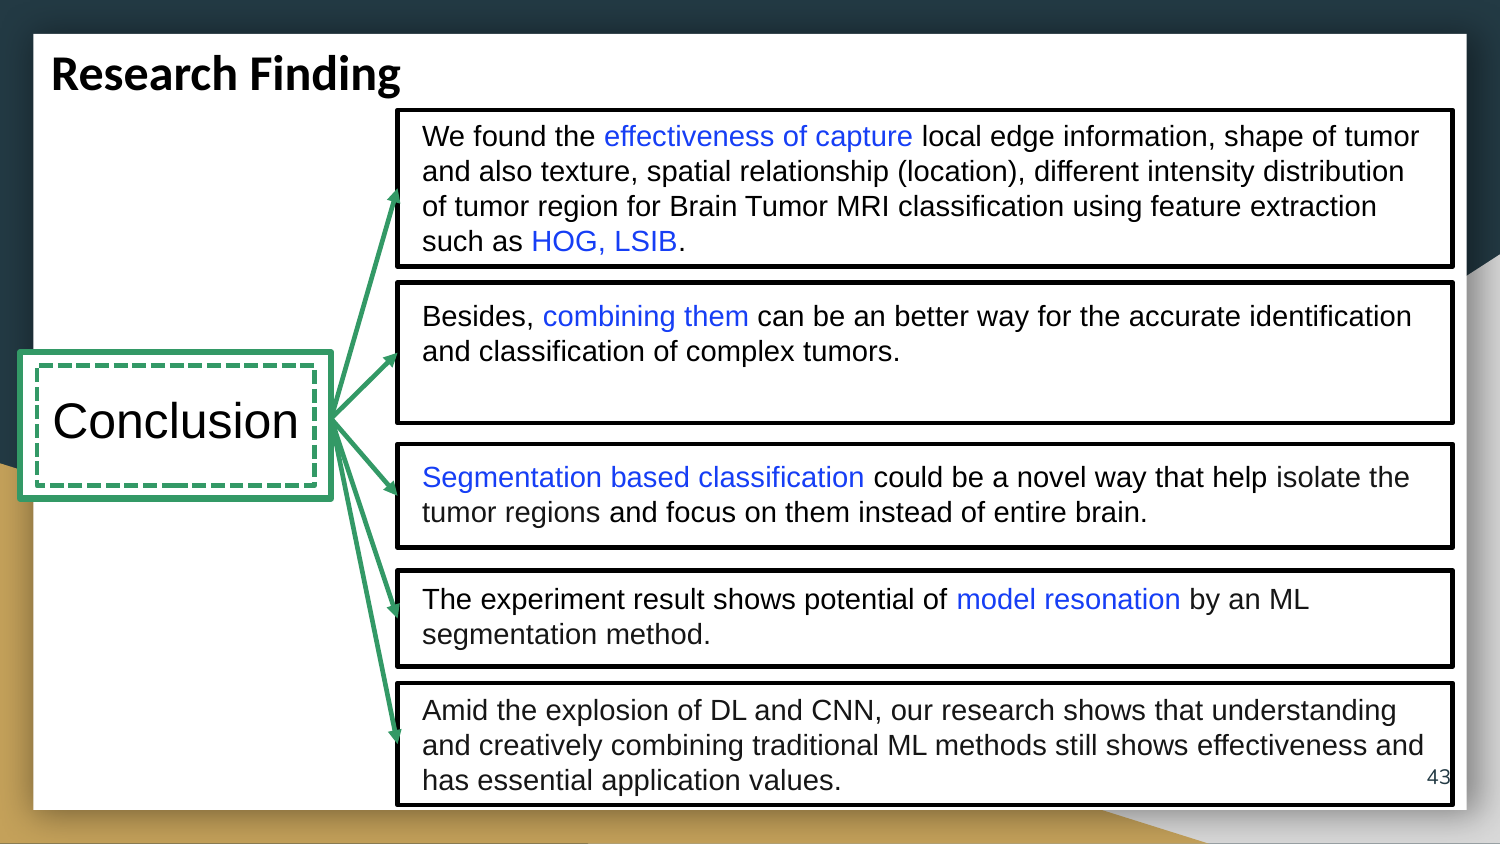

Research Finding

We found the effectiveness of capture local edge information, shape of tumor and also texture, spatial relationship (location), different intensity distribution of tumor region for Brain Tumor MRI classification using feature extraction such as HOG, LSIB.

Besides, combining them can be an better way for the accurate identification and classification of complex tumors.

Conclusion

Segmentation based classification could be a novel way that help isolate the tumor regions and focus on them instead of entire brain.

The experiment result shows potential of model resonation by an ML segmentation method.

Amid the explosion of DL and CNN, our research shows that understanding and creatively combining traditional ML methods still shows effectiveness and has essential application values.
43